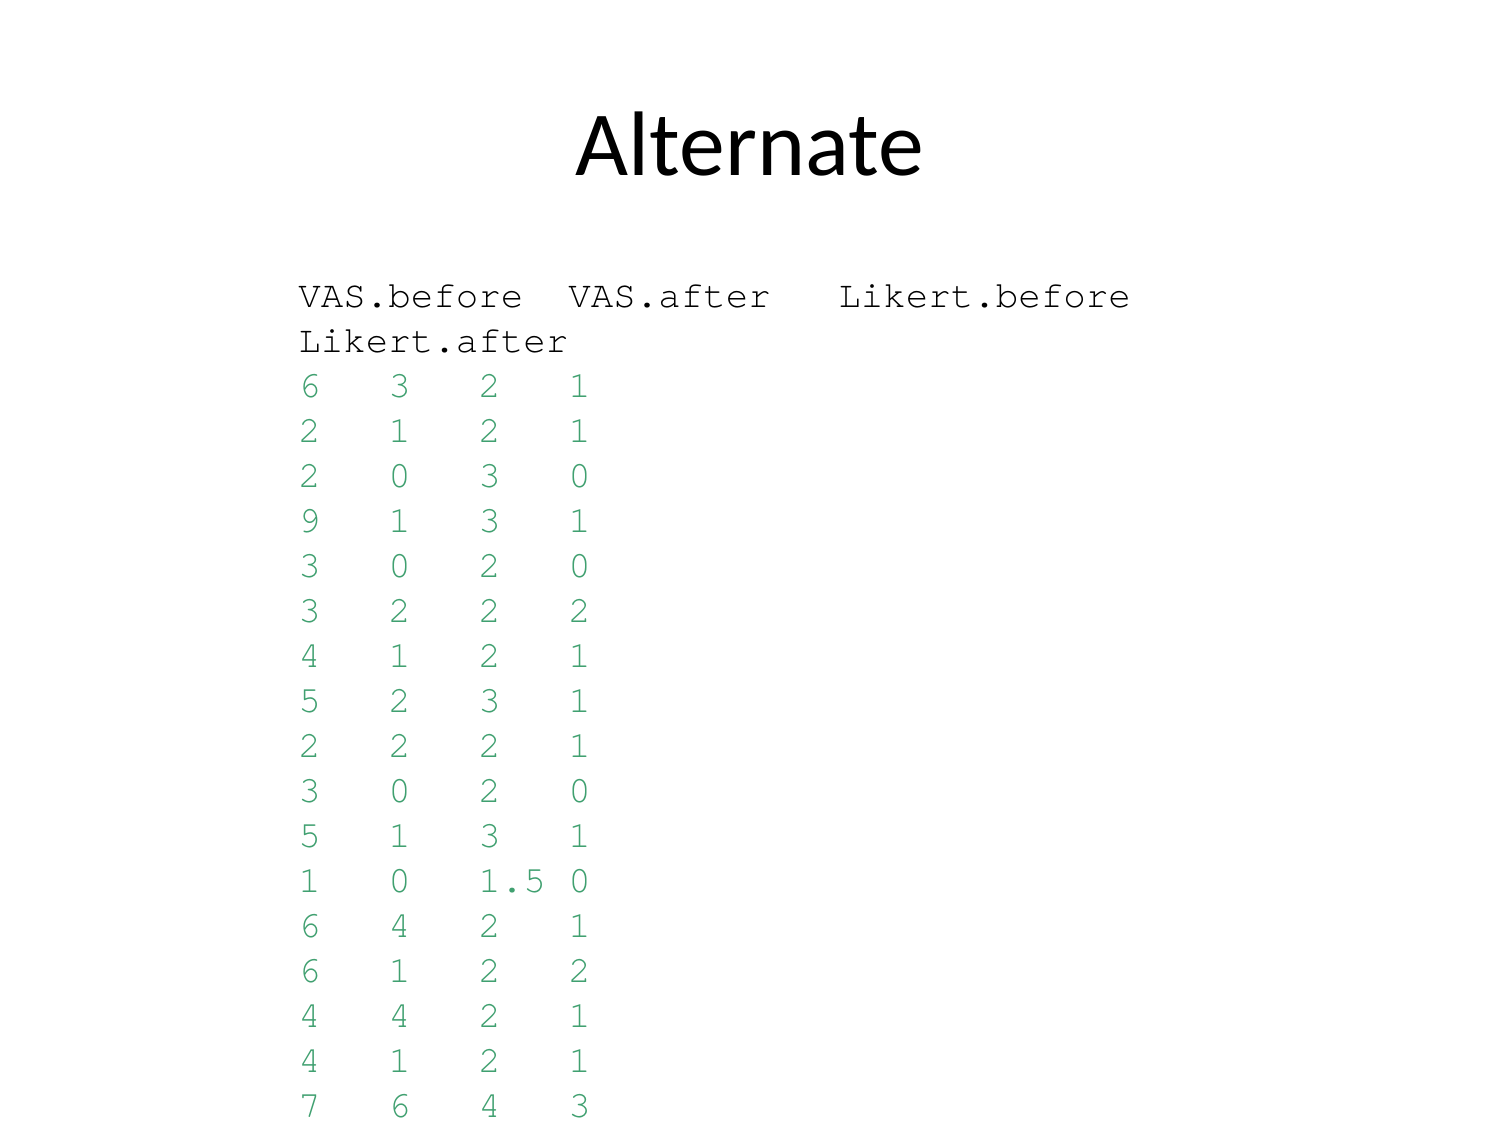

# Alternate
VAS.before  VAS.after   Likert.before   Likert.after
6   3   2   1
2   1   2   1
2   0   3   0
9   1   3   1
3   0   2   0
3   2   2   2
4   1   2   1
5   2   3   1
2   2   2   1
3   0   2   0
5   1   3   1
1   0   1.5 0
6   4   2   1
6   1   2   2
4   4   2   1
4   1   2   1
7   6   4   3
2   1   2   1
4   3   2   1.5
8   8   3.5 3